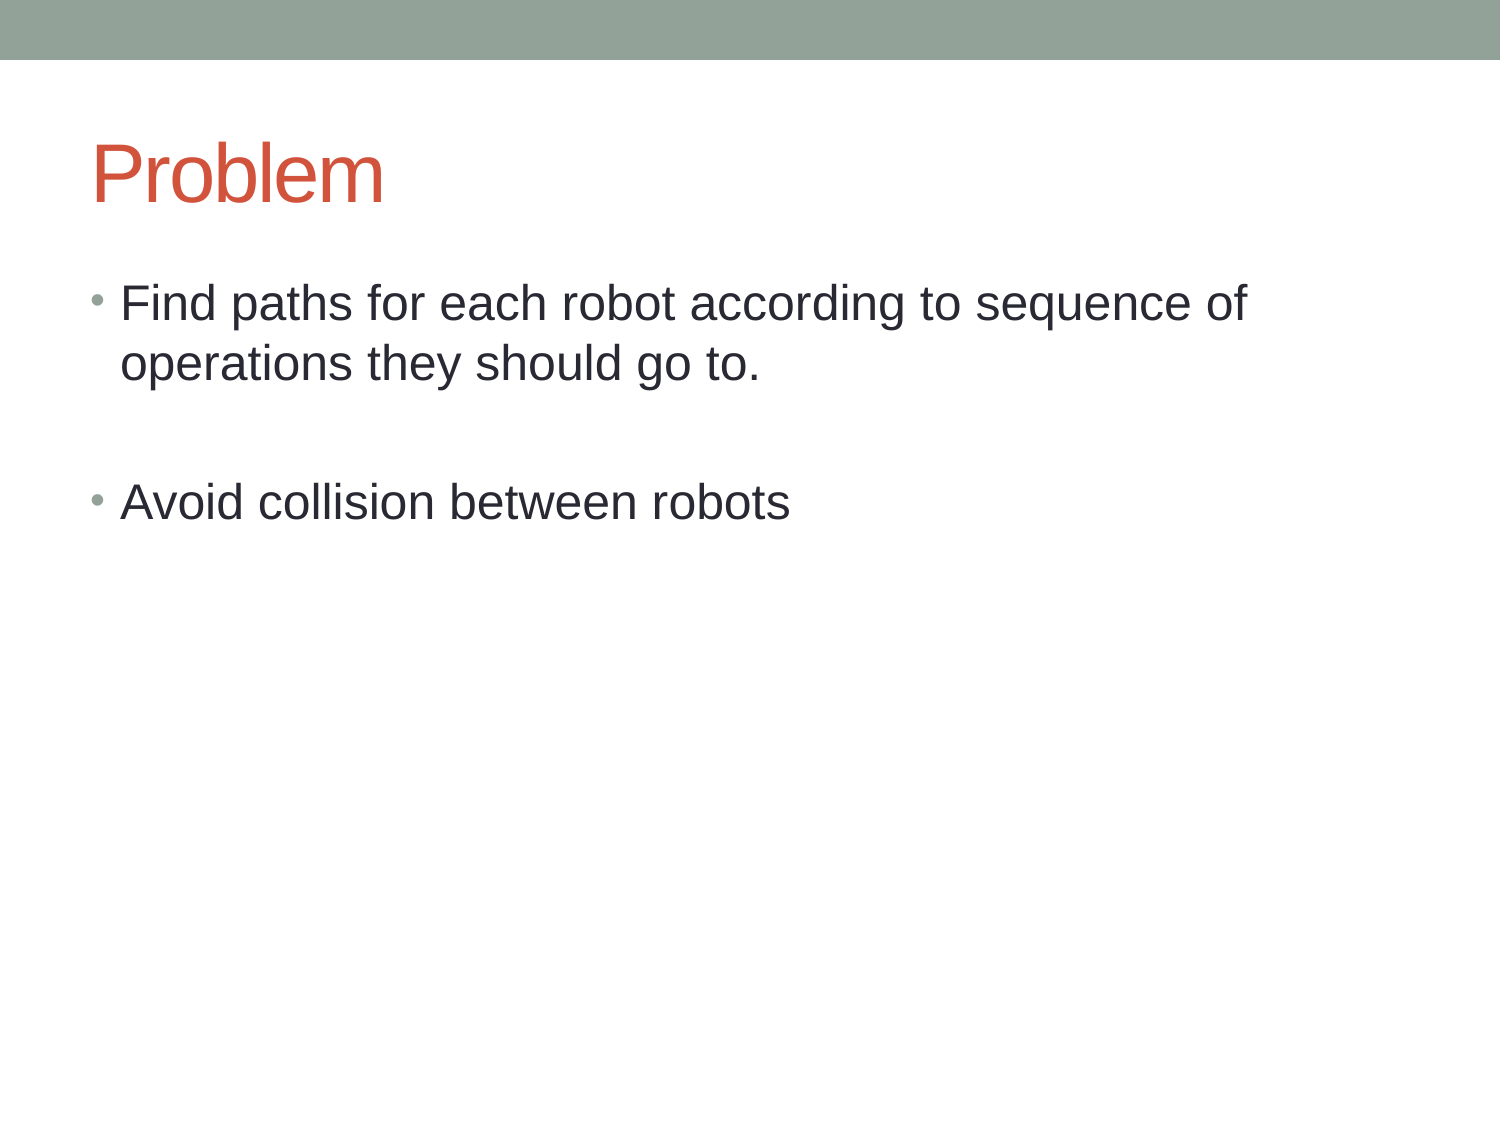

# Problem
Find paths for each robot according to sequence of operations they should go to.

Avoid collision between robots